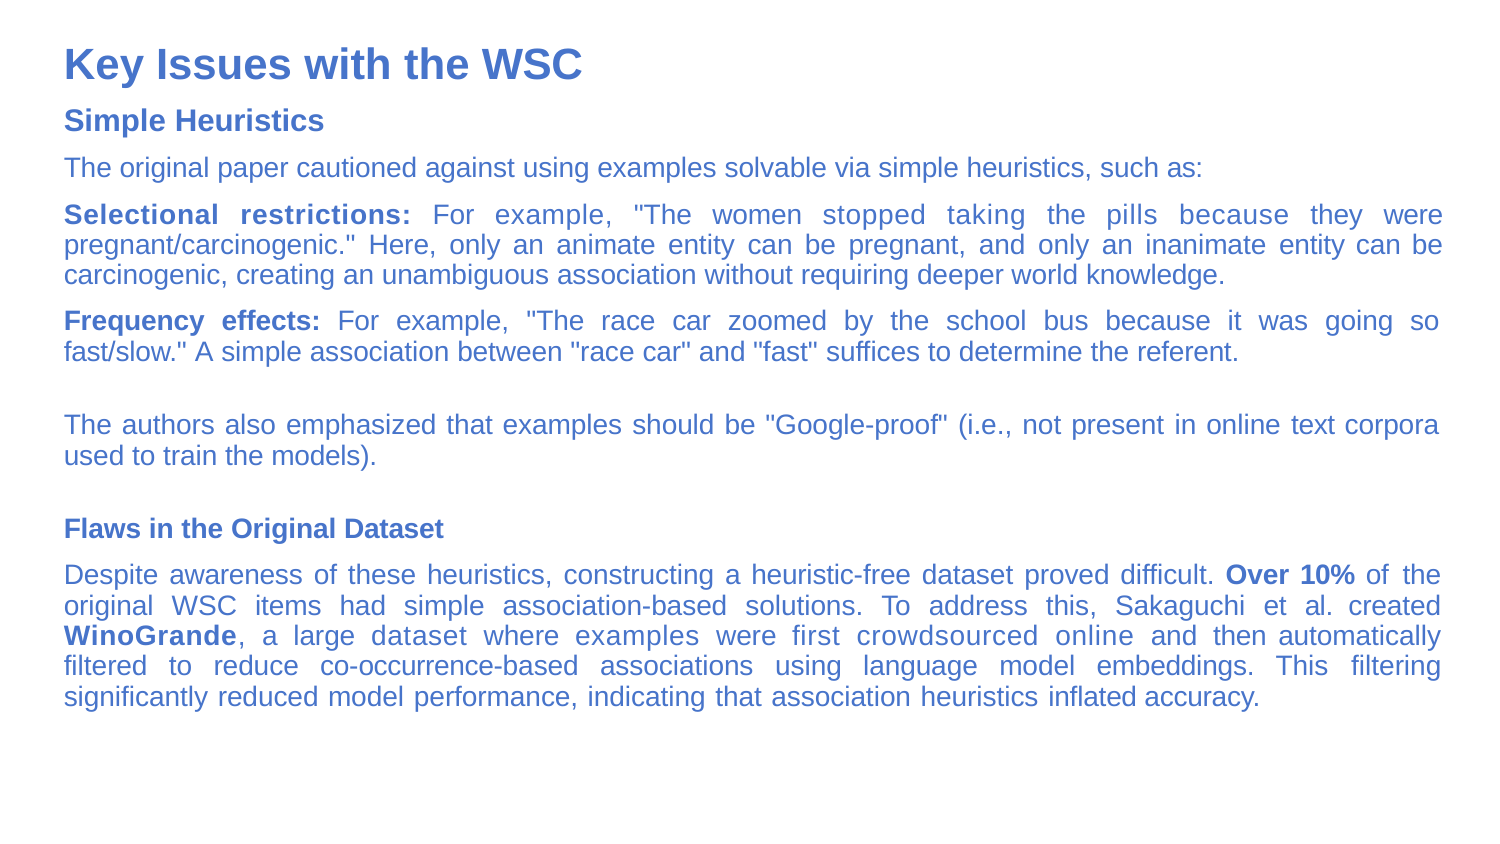

# Key Issues with the WSC
Simple Heuristics
The original paper cautioned against using examples solvable via simple heuristics, such as:
Selectional restrictions: For example, "The women stopped taking the pills because they were pregnant/carcinogenic." Here, only an animate entity can be pregnant, and only an inanimate entity can be carcinogenic, creating an unambiguous association without requiring deeper world knowledge.
Frequency effects: For example, "The race car zoomed by the school bus because it was going so fast/slow." A simple association between "race car" and "fast" suffices to determine the referent.

The authors also emphasized that examples should be "Google-proof" (i.e., not present in online text corpora used to train the models).

Flaws in the Original Dataset
Despite awareness of these heuristics, constructing a heuristic-free dataset proved difficult. Over 10% of the original WSC items had simple association-based solutions. To address this, Sakaguchi et al. created WinoGrande, a large dataset where examples were first crowdsourced online and then automatically filtered to reduce co-occurrence-based associations using language model embeddings. This filtering significantly reduced model performance, indicating that association heuristics inflated accuracy.